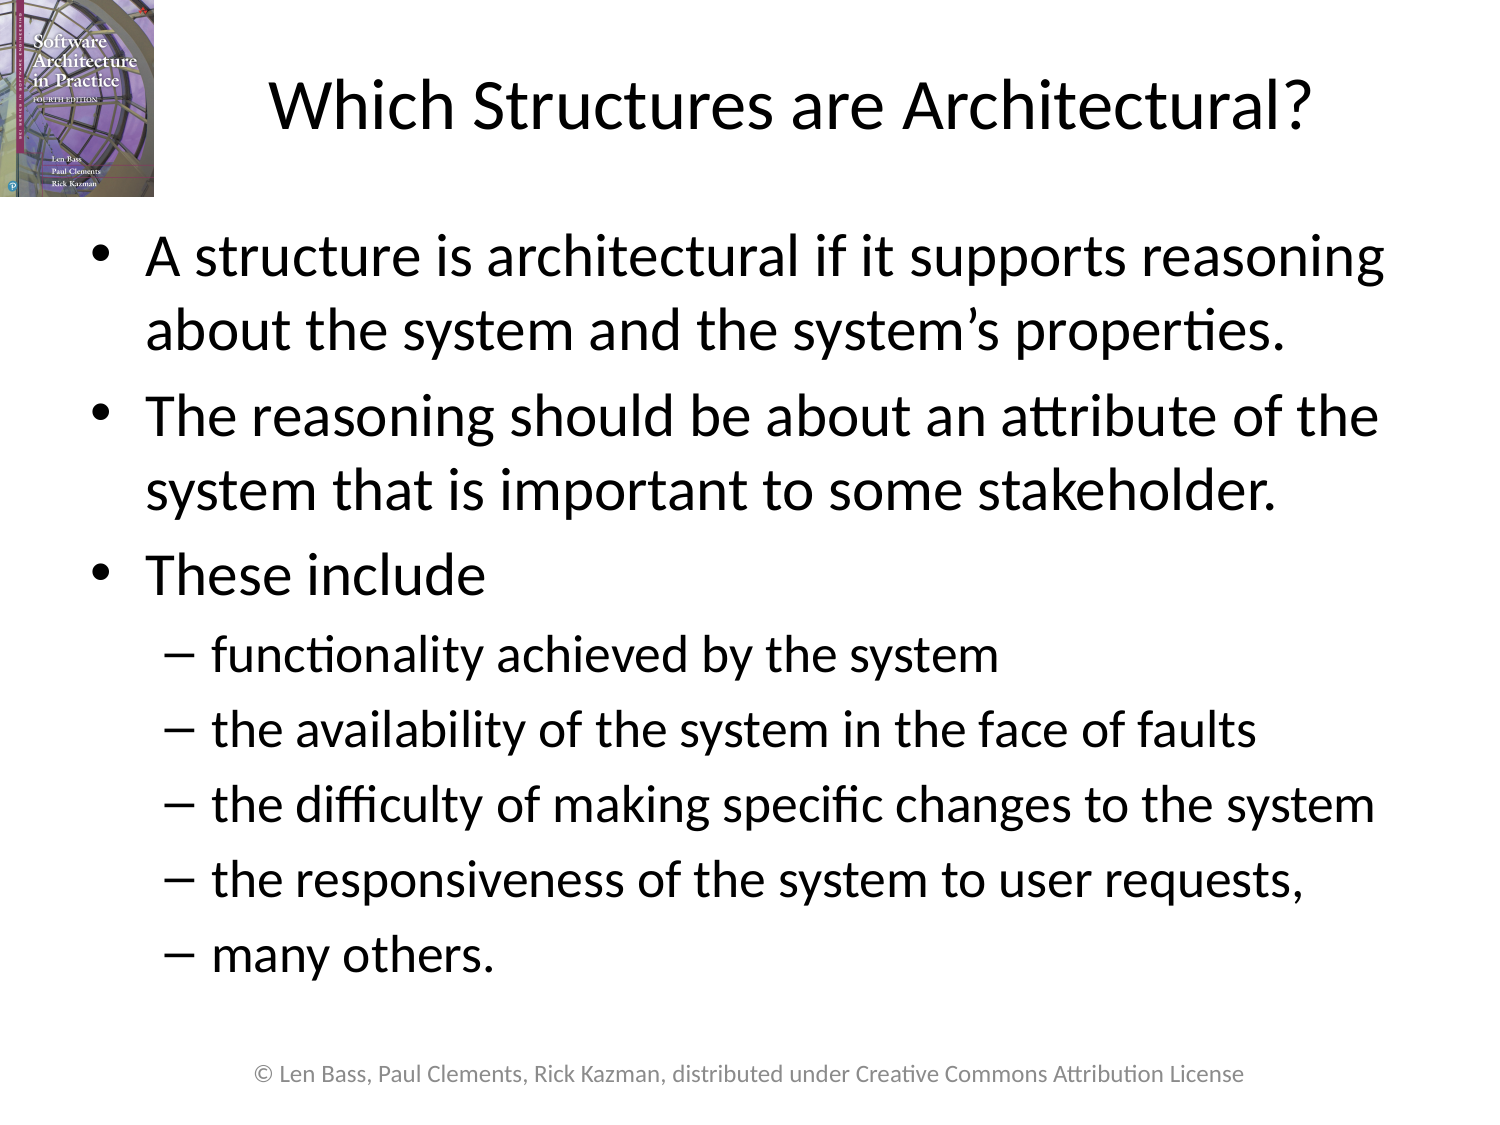

# Which Structures are Architectural?
A structure is architectural if it supports reasoning about the system and the system’s properties.
The reasoning should be about an attribute of the system that is important to some stakeholder.
These include
functionality achieved by the system
the availability of the system in the face of faults
the difficulty of making specific changes to the system
the responsiveness of the system to user requests,
many others.
© Len Bass, Paul Clements, Rick Kazman, distributed under Creative Commons Attribution License